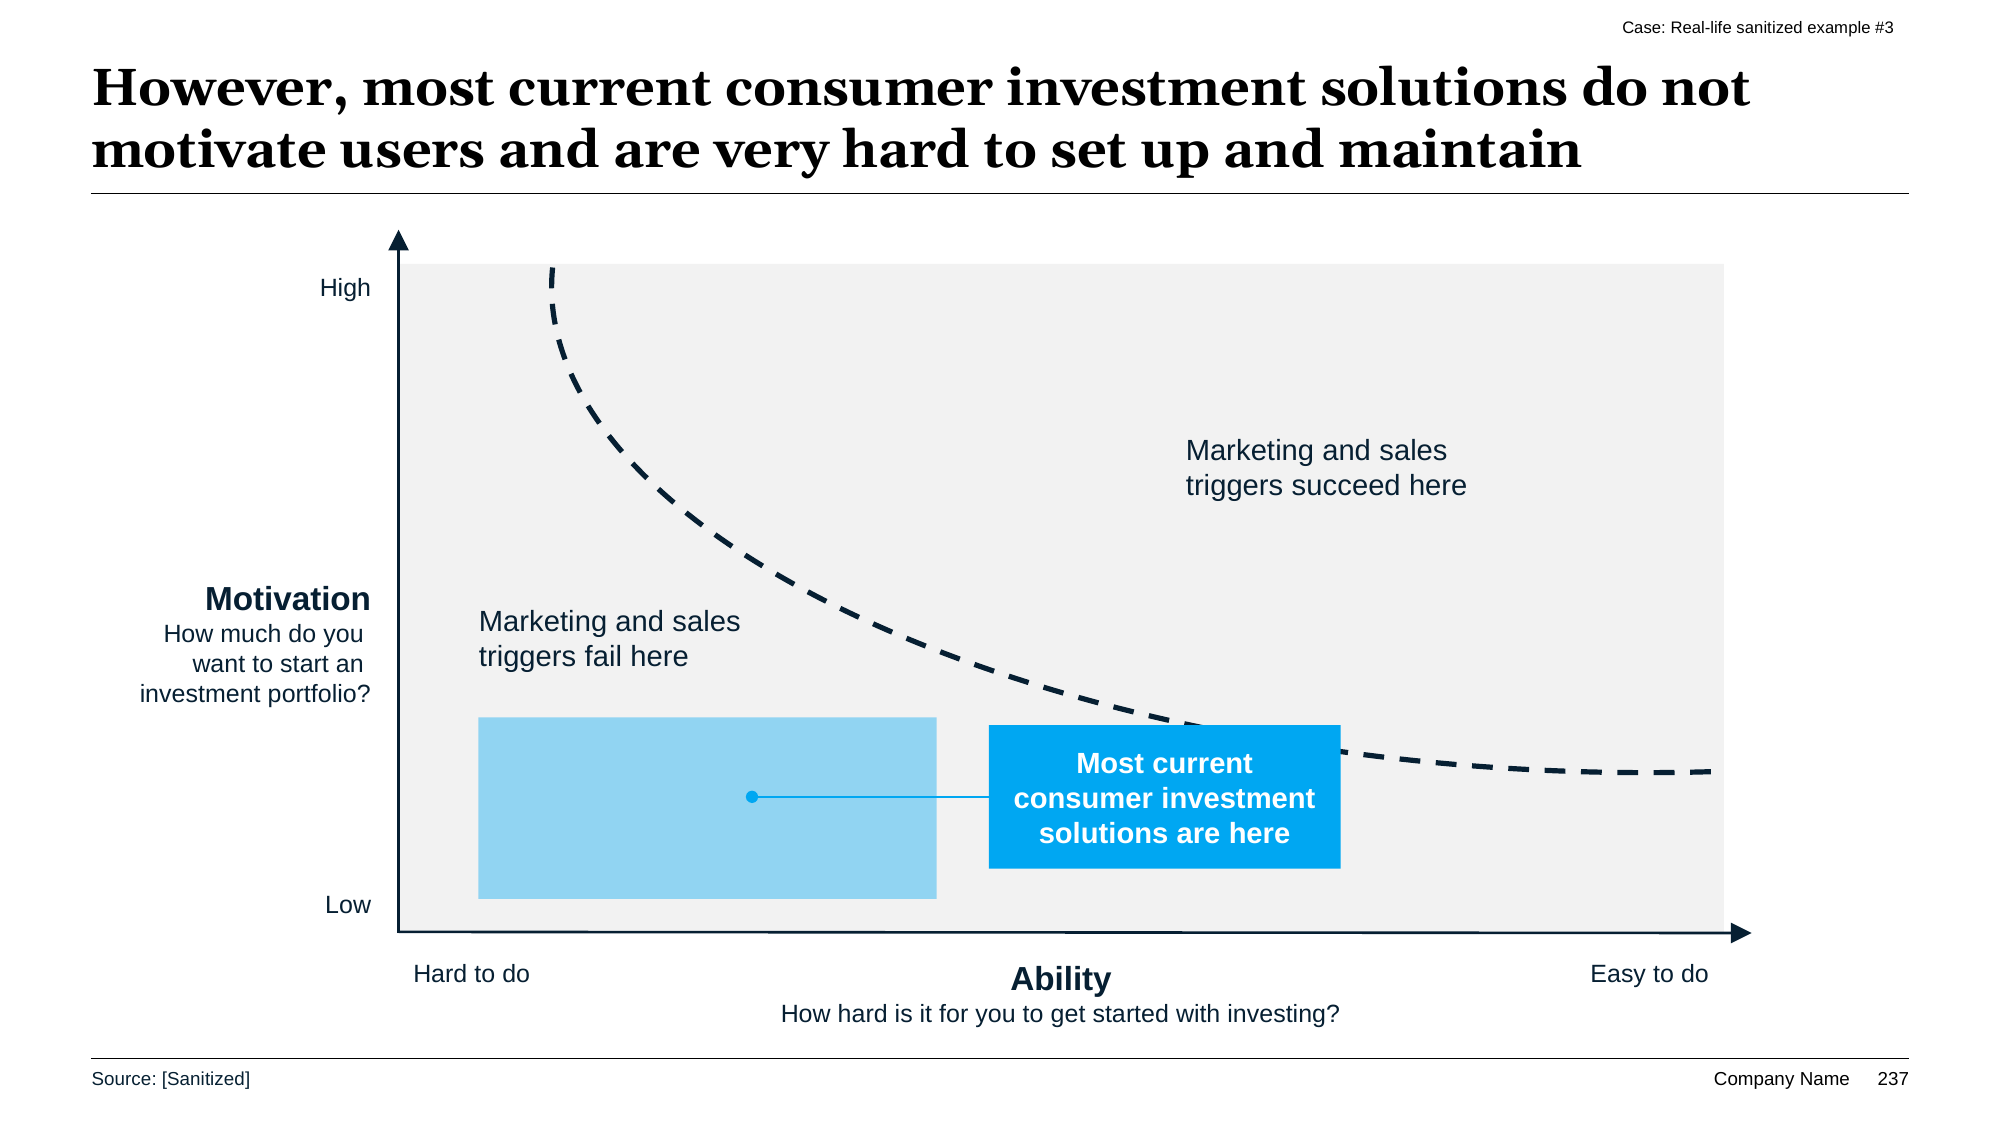

Case: Real-life sanitized example #3
# However, most current consumer investment solutions do not motivate users and are very hard to set up and maintain
High

Marketing and sales triggers succeed here
Motivation
How much do you
want to start an
investment portfolio?

Marketing and sales triggers fail here

Most current consumer investment solutions are here
Low
Hard to do
Ability
How hard is it for you to get started with investing?
Easy to do
Source: [Sanitized]